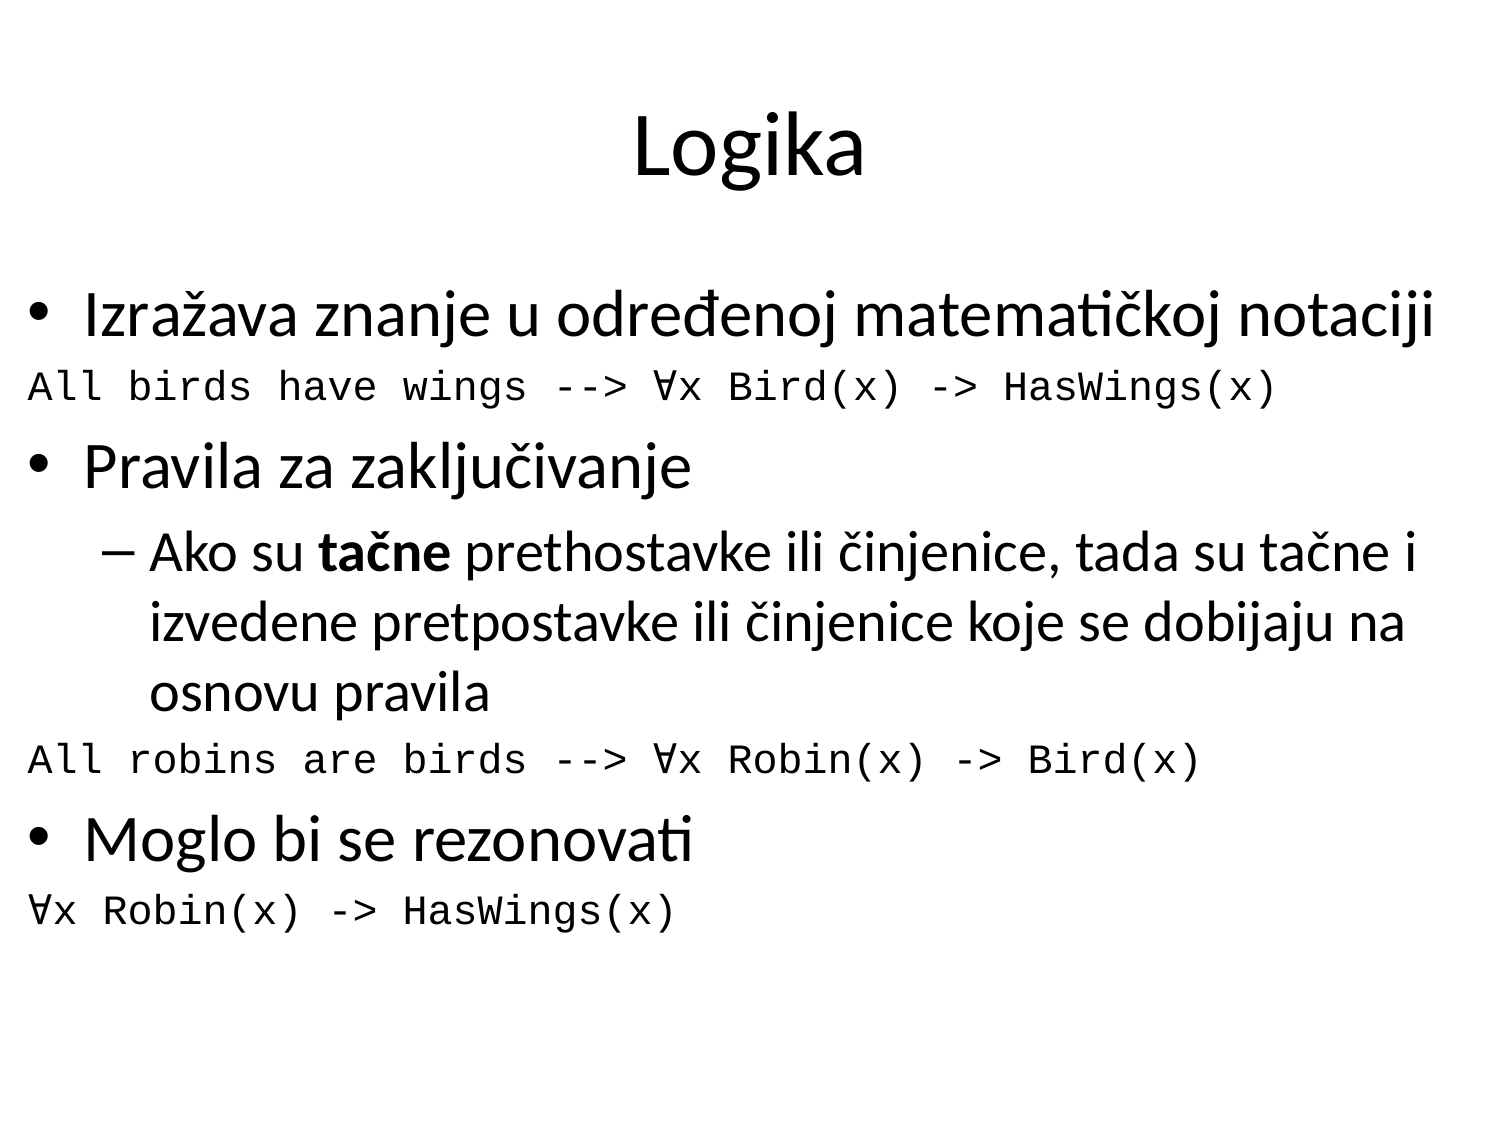

# Logika
Izražava znanje u određenoj matematičkoj notaciji
All birds have wings --> ∀x Bird(x) -> HasWings(x)
Pravila za zaključivanje
Ako su tačne prethostavke ili činjenice, tada su tačne i izvedene pretpostavke ili činjenice koje se dobijaju na osnovu pravila
All robins are birds --> ∀x Robin(x) -> Bird(x)
Moglo bi se rezonovati
∀x Robin(x) -> HasWings(x)